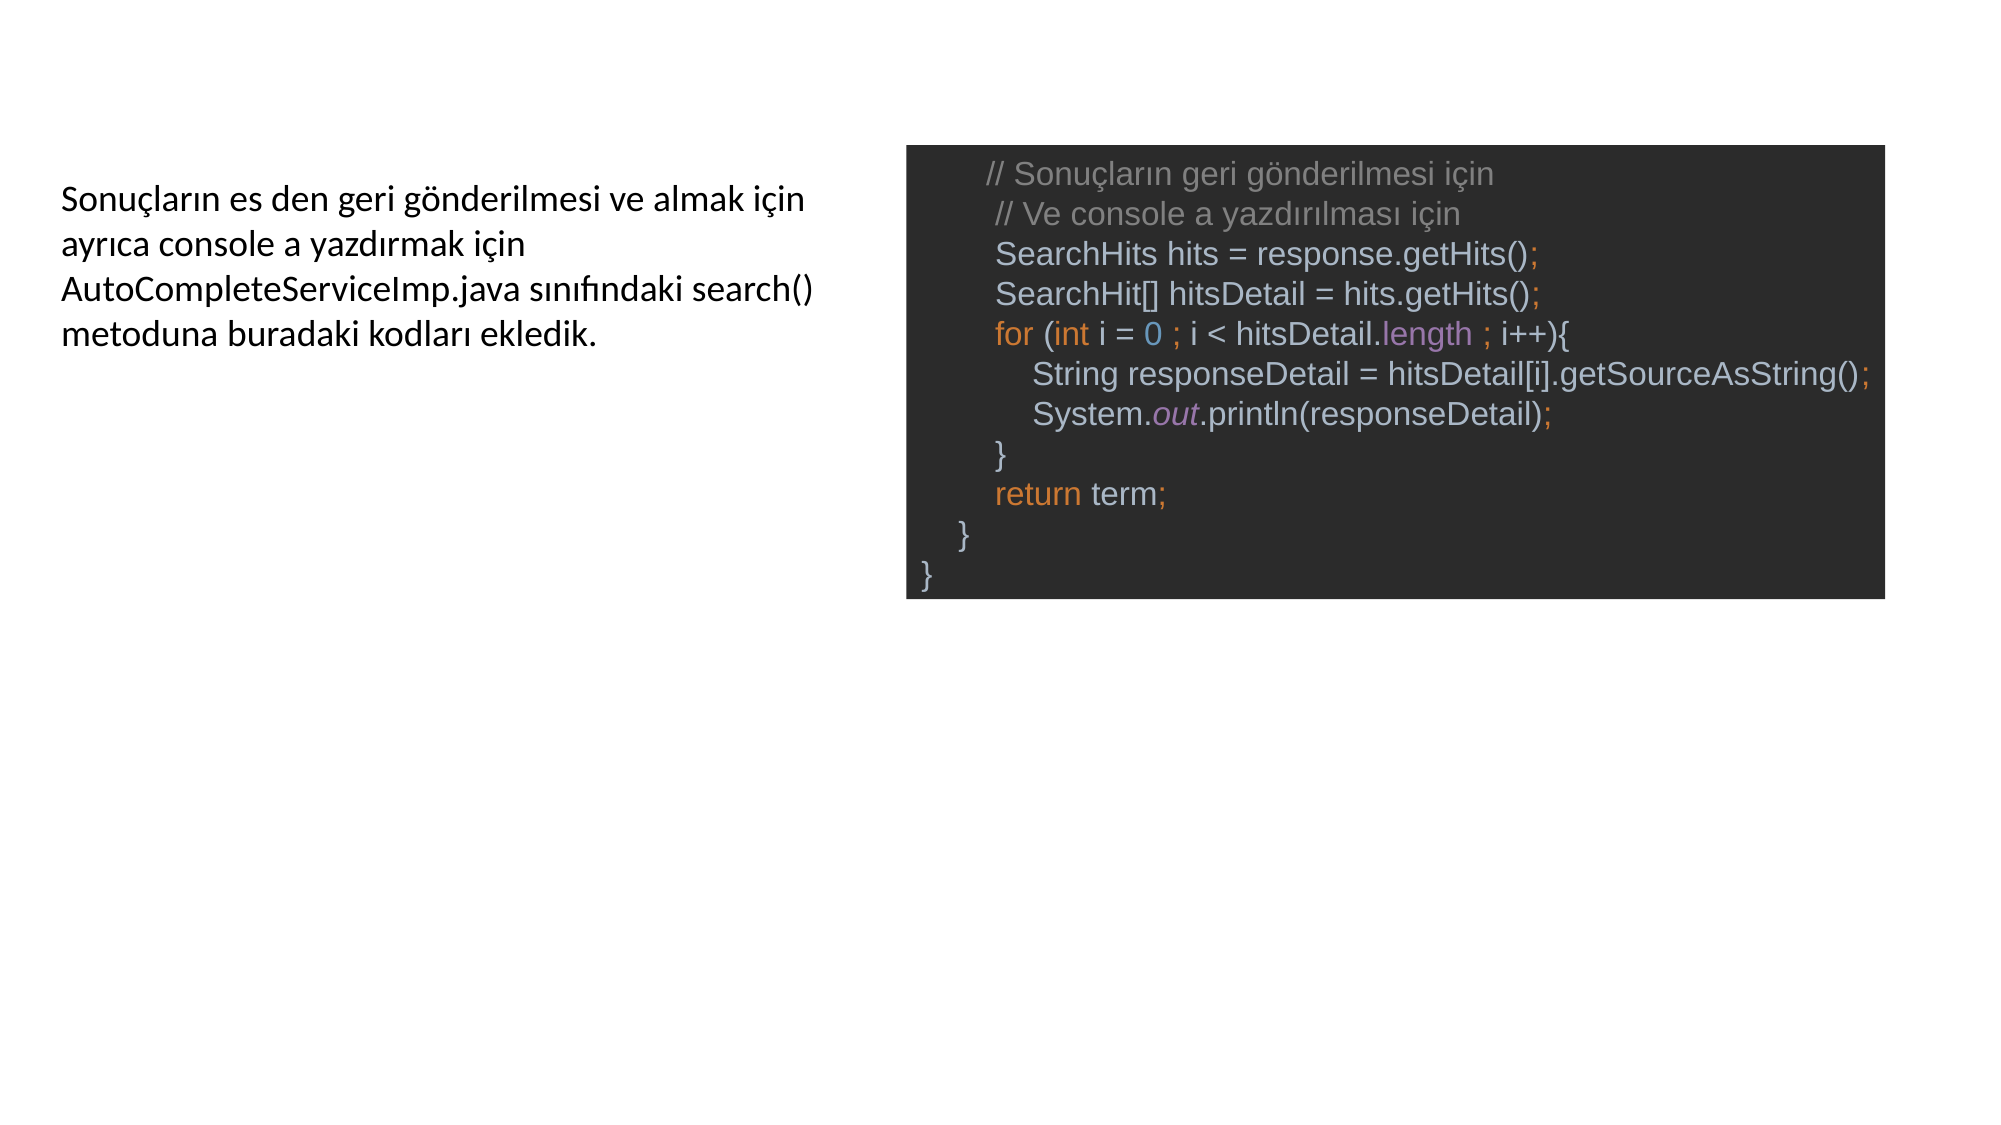

// Sonuçların geri gönderilmesi için
        // Ve console a yazdırılması için
        SearchHits hits = response.getHits();
        SearchHit[] hitsDetail = hits.getHits();
        for (int i = 0 ; i < hitsDetail.length ; i++){
            String responseDetail = hitsDetail[i].getSourceAsString();
            System.out.println(responseDetail);
        }
        return term;
    }
}
Sonuçların es den geri gönderilmesi ve almak için
ayrıca console a yazdırmak için AutoCompleteServiceImp.java sınıfındaki search() metoduna buradaki kodları ekledik.